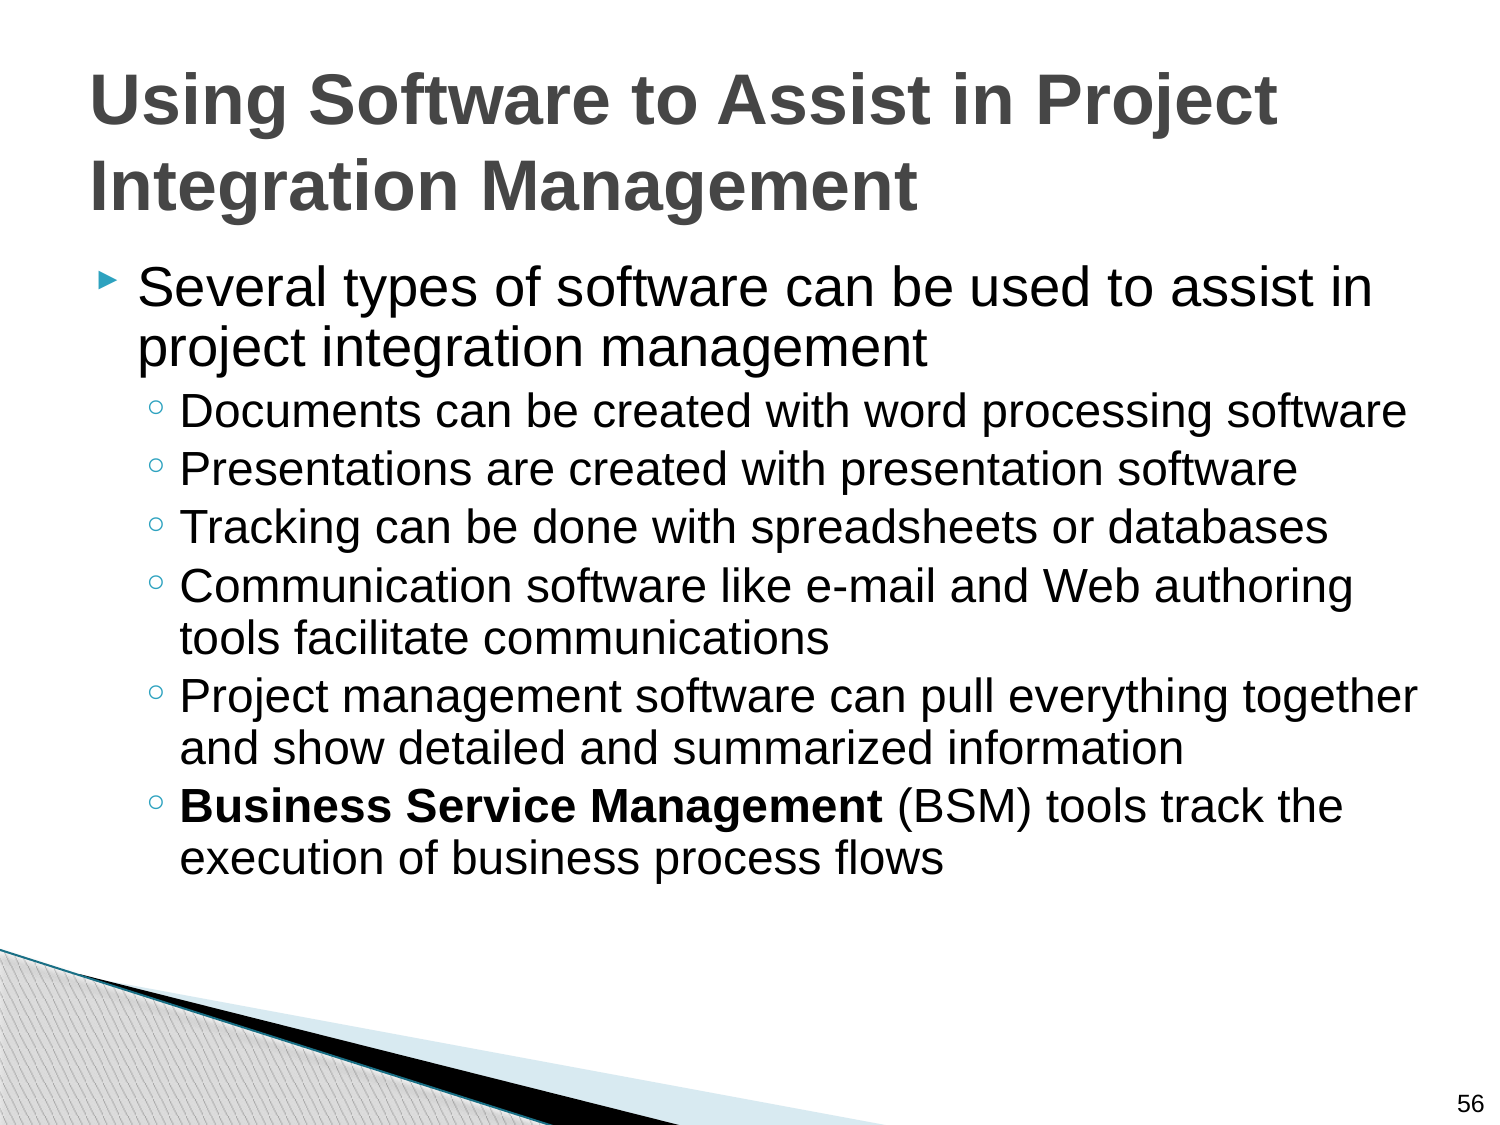

# Using Software to Assist in Project Integration Management
Several types of software can be used to assist in project integration management
Documents can be created with word processing software
Presentations are created with presentation software
Tracking can be done with spreadsheets or databases
Communication software like e-mail and Web authoring tools facilitate communications
Project management software can pull everything together and show detailed and summarized information
Business Service Management (BSM) tools track the execution of business process flows
56